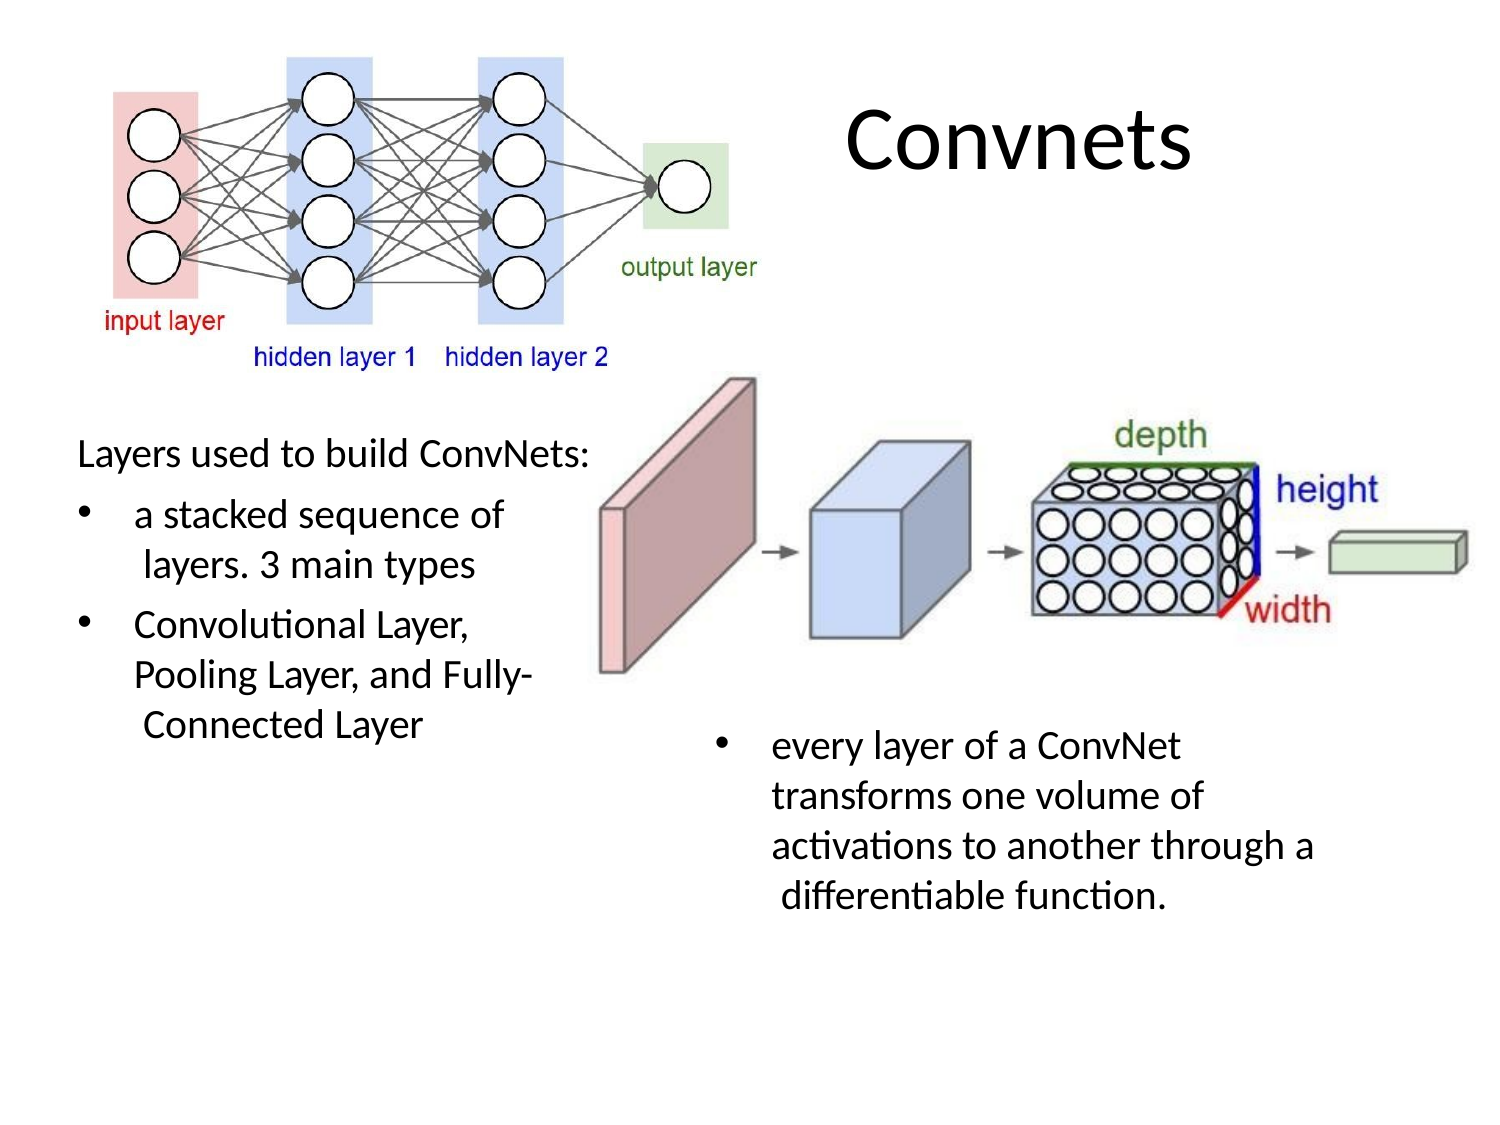

# Convnets
Layers used to build ConvNets:
a stacked sequence of  layers. 3 main types
Convolutional Layer,  Pooling Layer, and Fully-  Connected Layer
every layer of a ConvNet  transforms one volume of  activations to another through a  differentiable function.